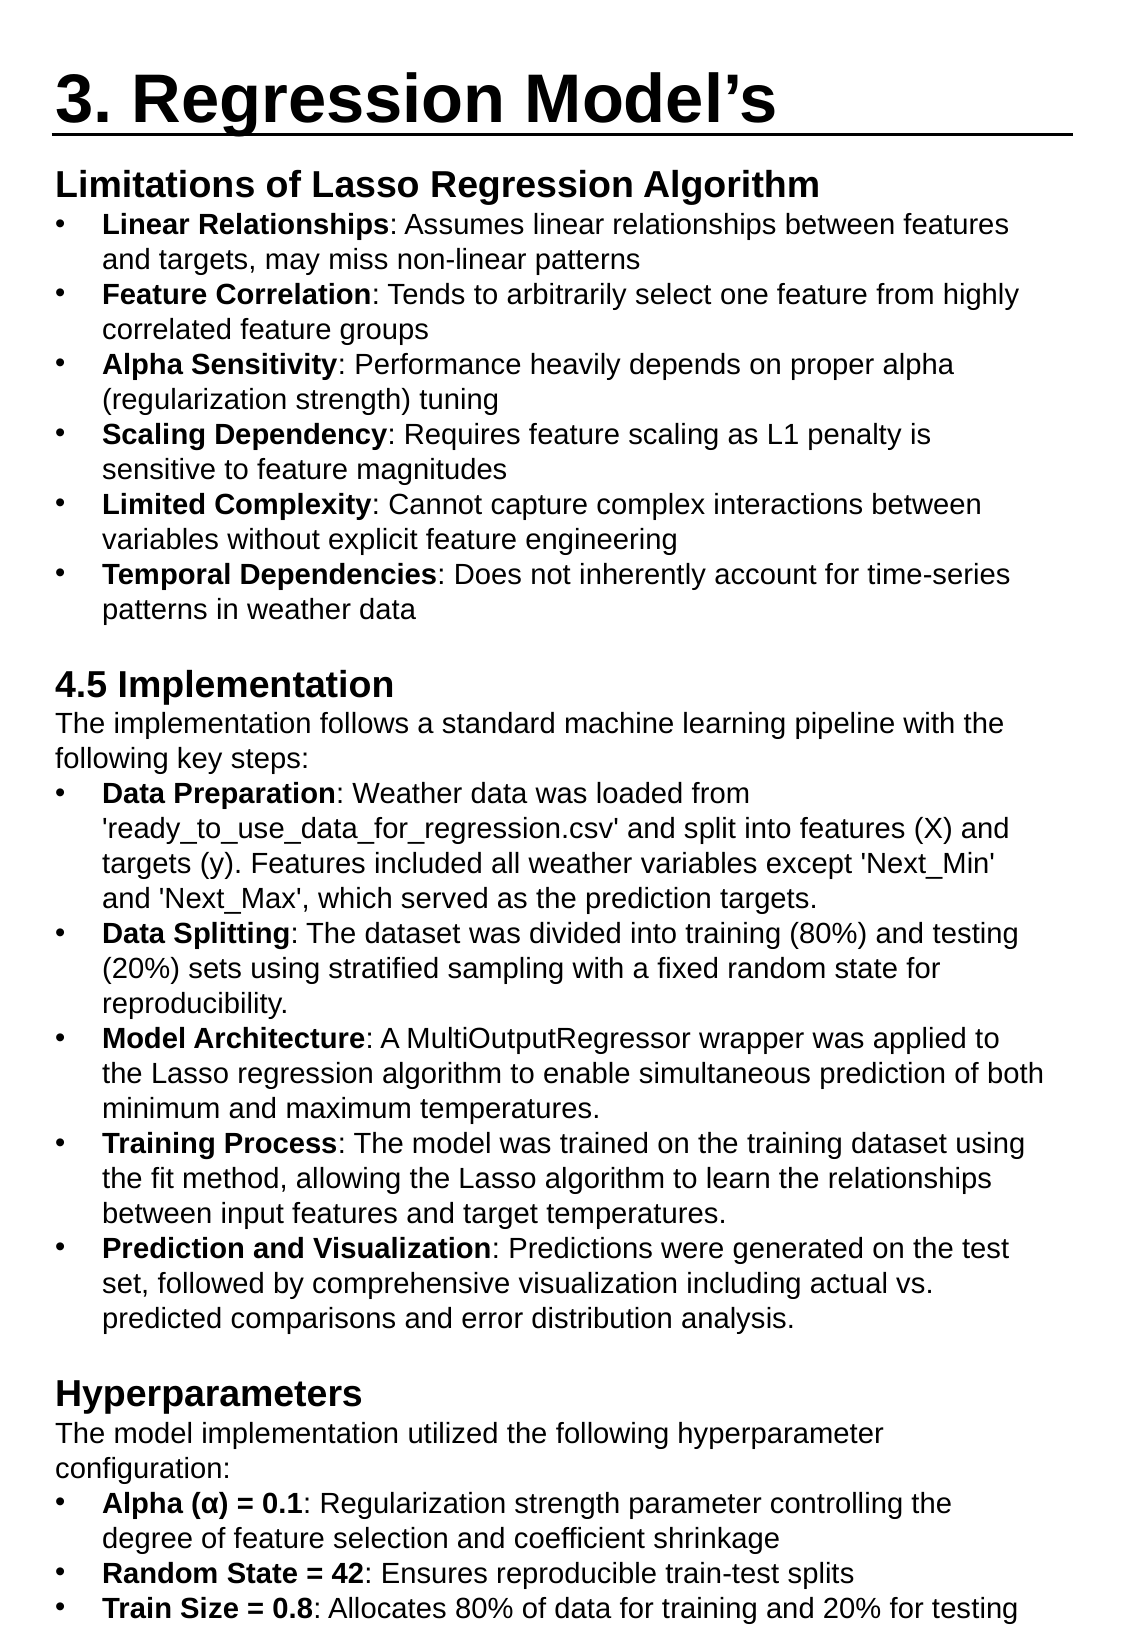

# 3. Regression Model’s

Limitations of Lasso Regression Algorithm
Linear Relationships: Assumes linear relationships between features and targets, may miss non-linear patterns
Feature Correlation: Tends to arbitrarily select one feature from highly correlated feature groups
Alpha Sensitivity: Performance heavily depends on proper alpha (regularization strength) tuning
Scaling Dependency: Requires feature scaling as L1 penalty is sensitive to feature magnitudes
Limited Complexity: Cannot capture complex interactions between variables without explicit feature engineering
Temporal Dependencies: Does not inherently account for time-series patterns in weather data

4.5 Implementation
The implementation follows a standard machine learning pipeline with the following key steps:
Data Preparation: Weather data was loaded from 'ready_to_use_data_for_regression.csv' and split into features (X) and targets (y). Features included all weather variables except 'Next_Min' and 'Next_Max', which served as the prediction targets.
Data Splitting: The dataset was divided into training (80%) and testing (20%) sets using stratified sampling with a fixed random state for reproducibility.
Model Architecture: A MultiOutputRegressor wrapper was applied to the Lasso regression algorithm to enable simultaneous prediction of both minimum and maximum temperatures.
Training Process: The model was trained on the training dataset using the fit method, allowing the Lasso algorithm to learn the relationships between input features and target temperatures.
Prediction and Visualization: Predictions were generated on the test set, followed by comprehensive visualization including actual vs. predicted comparisons and error distribution analysis.

Hyperparameters
The model implementation utilized the following hyperparameter configuration:
Alpha (α) = 0.1: Regularization strength parameter controlling the degree of feature selection and coefficient shrinkage
Random State = 42: Ensures reproducible train-test splits
Train Size = 0.8: Allocates 80% of data for training and 20% for testing